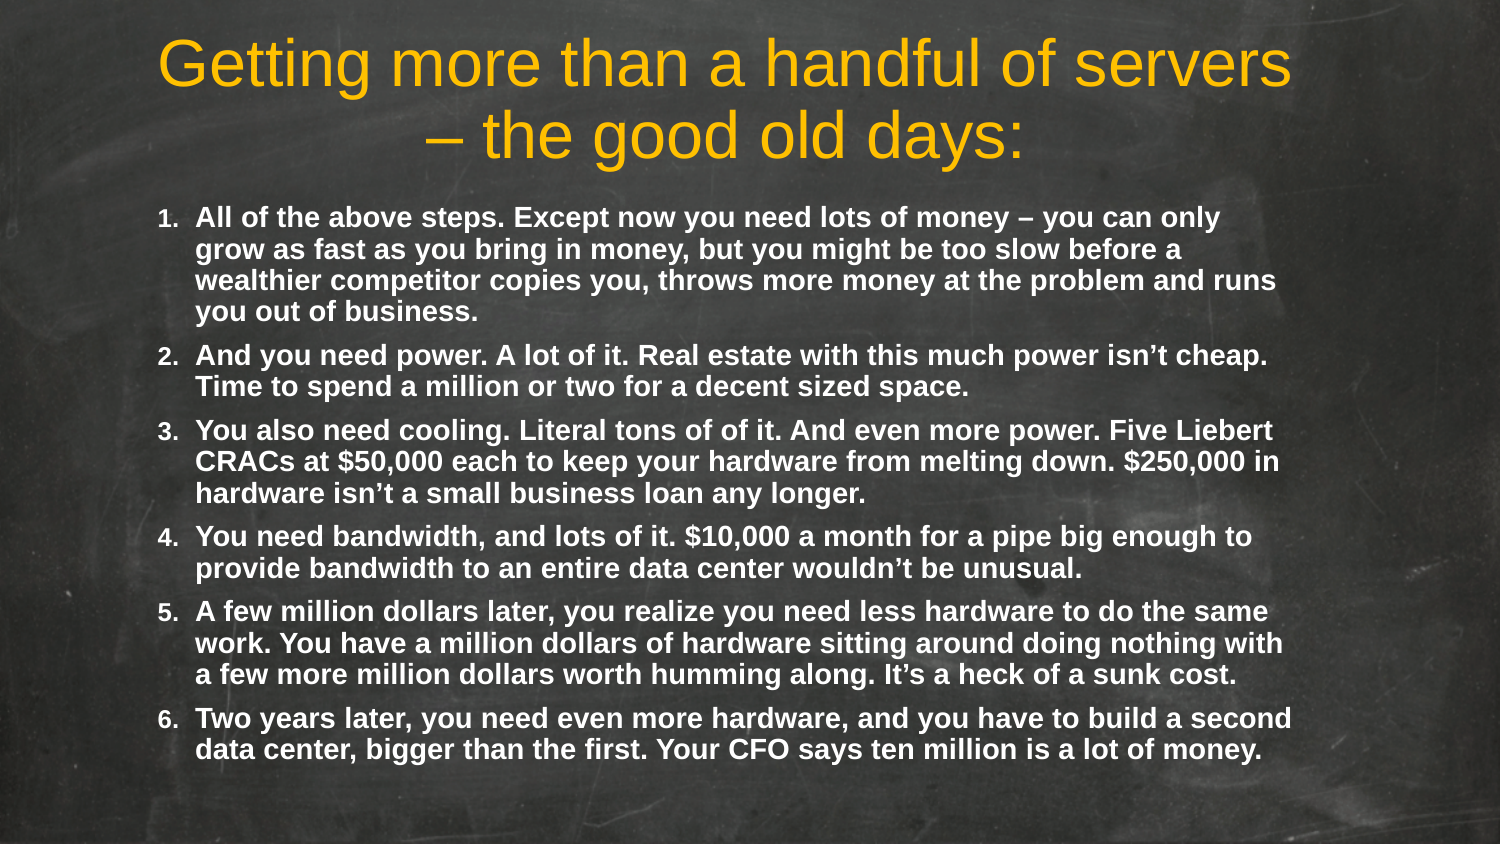

Getting more than a handful of servers
– the good old days:
All of the above steps. Except now you need lots of money – you can only grow as fast as you bring in money, but you might be too slow before a wealthier competitor copies you, throws more money at the problem and runs you out of business.
And you need power. A lot of it. Real estate with this much power isn’t cheap. Time to spend a million or two for a decent sized space.
You also need cooling. Literal tons of of it. And even more power. Five Liebert CRACs at $50,000 each to keep your hardware from melting down. $250,000 in hardware isn’t a small business loan any longer.
You need bandwidth, and lots of it. $10,000 a month for a pipe big enough to provide bandwidth to an entire data center wouldn’t be unusual.
A few million dollars later, you realize you need less hardware to do the same work. You have a million dollars of hardware sitting around doing nothing with a few more million dollars worth humming along. It’s a heck of a sunk cost.
Two years later, you need even more hardware, and you have to build a second data center, bigger than the first. Your CFO says ten million is a lot of money.